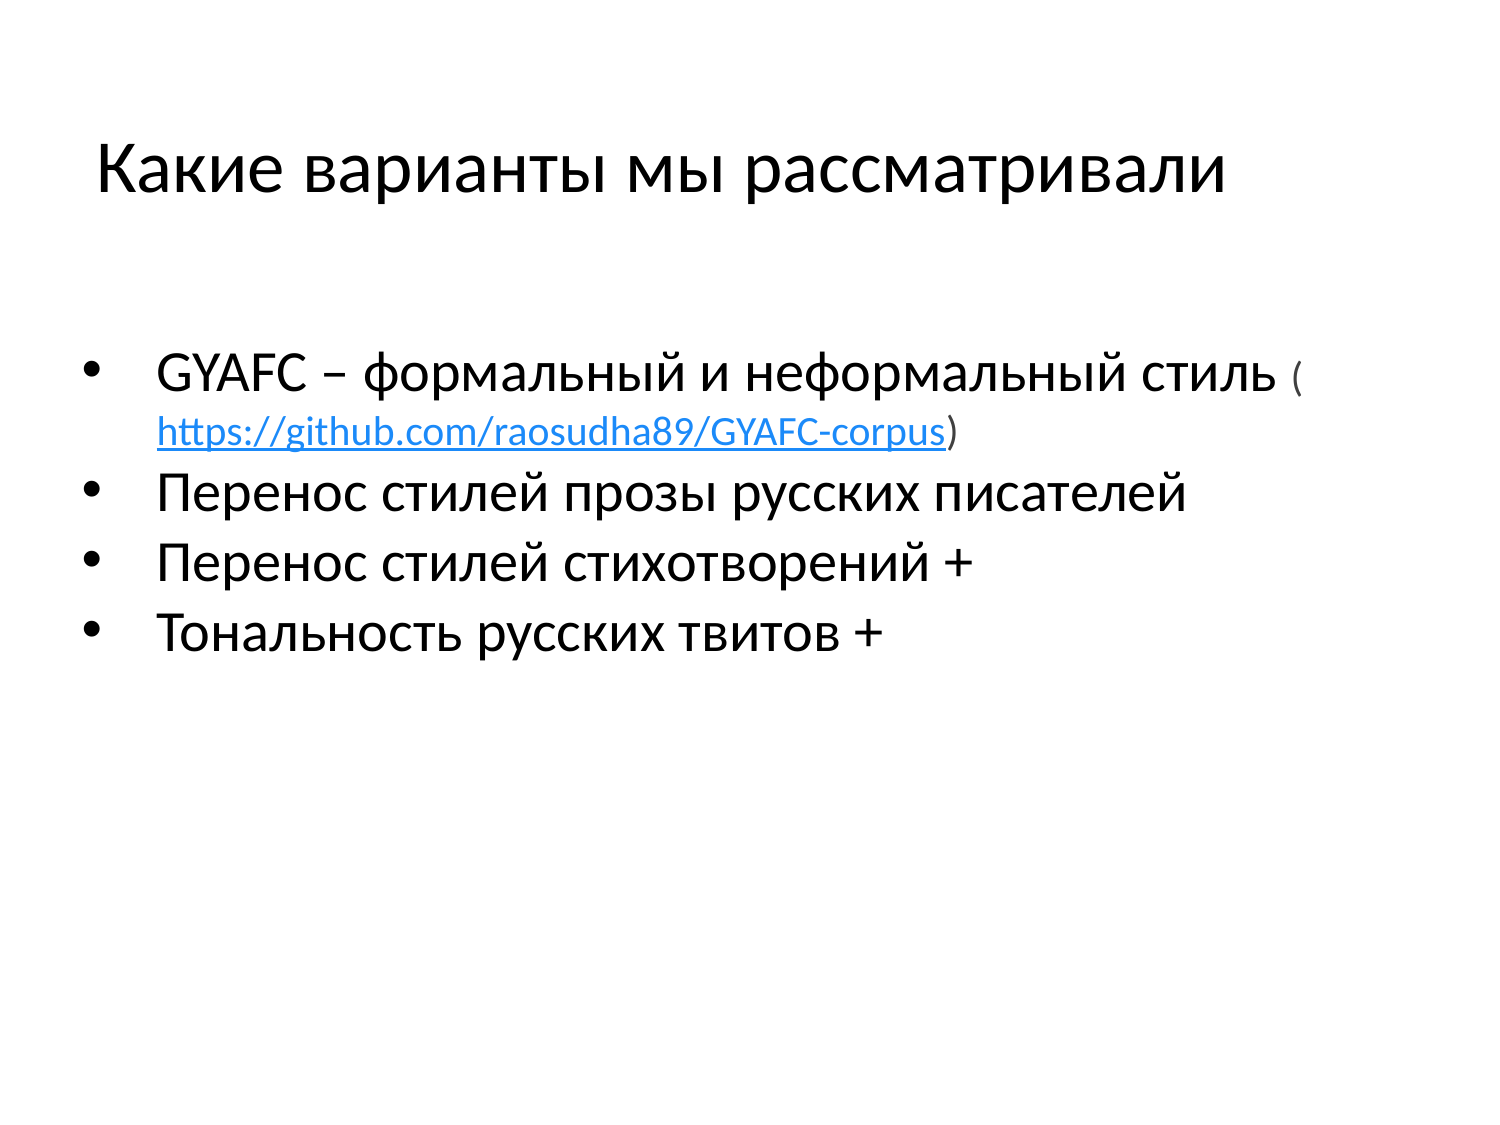

# Какие варианты мы рассматривали
GYAFC – формальный и неформальный стиль (https://github.com/raosudha89/GYAFC-corpus)
Перенос стилей прозы русских писателей
Перенос стилей стихотворений +
Тональность русских твитов +